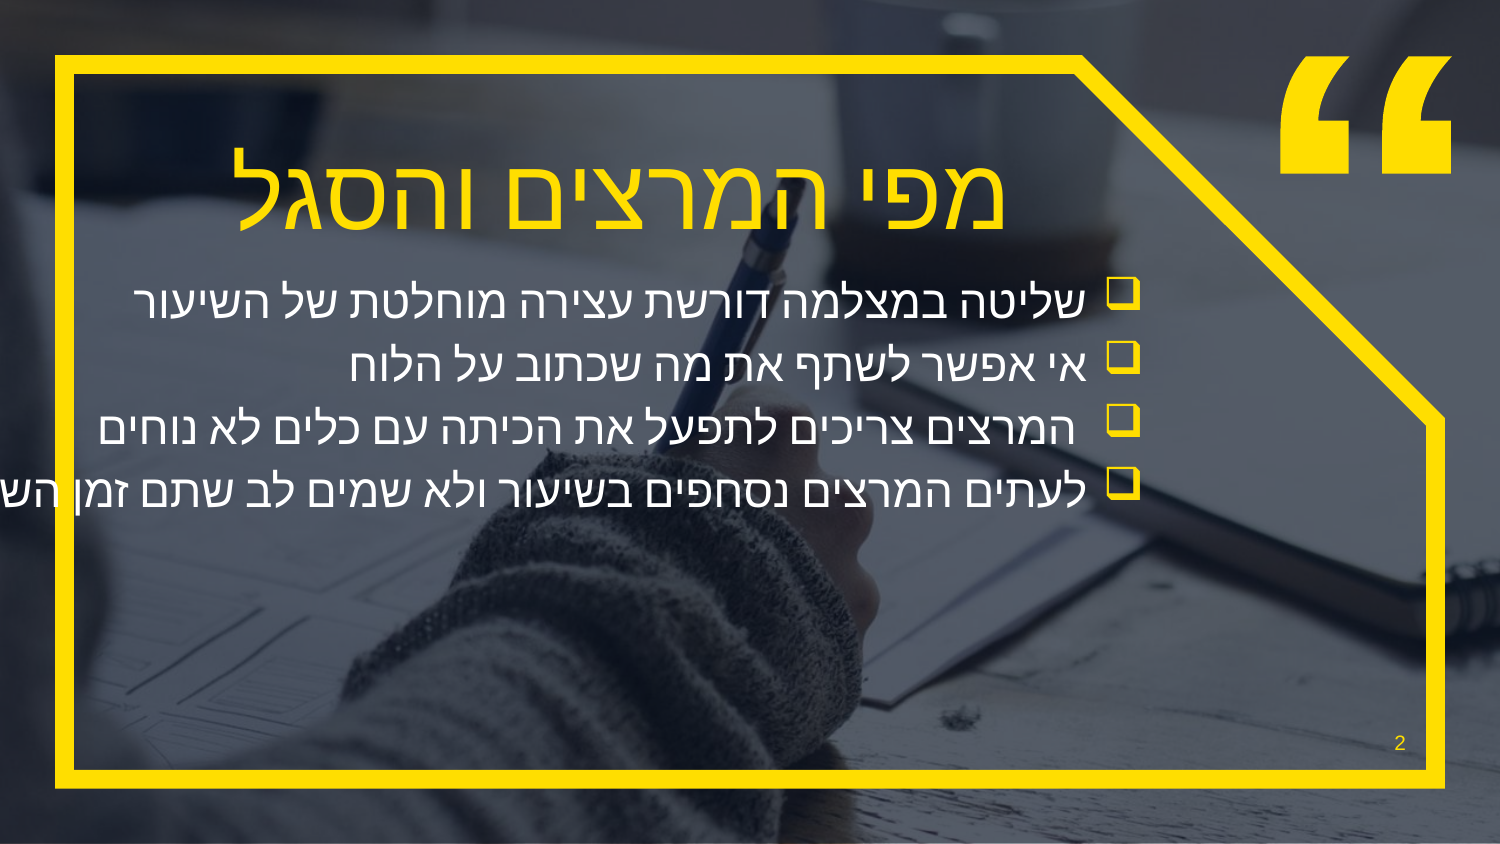

מפי המרצים והסגל
שליטה במצלמה דורשת עצירה מוחלטת של השיעור
אי אפשר לשתף את מה שכתוב על הלוח
 המרצים צריכים לתפעל את הכיתה עם כלים לא נוחים
לעתים המרצים נסחפים בשיעור ולא שמים לב שתם זמן השיעור

2